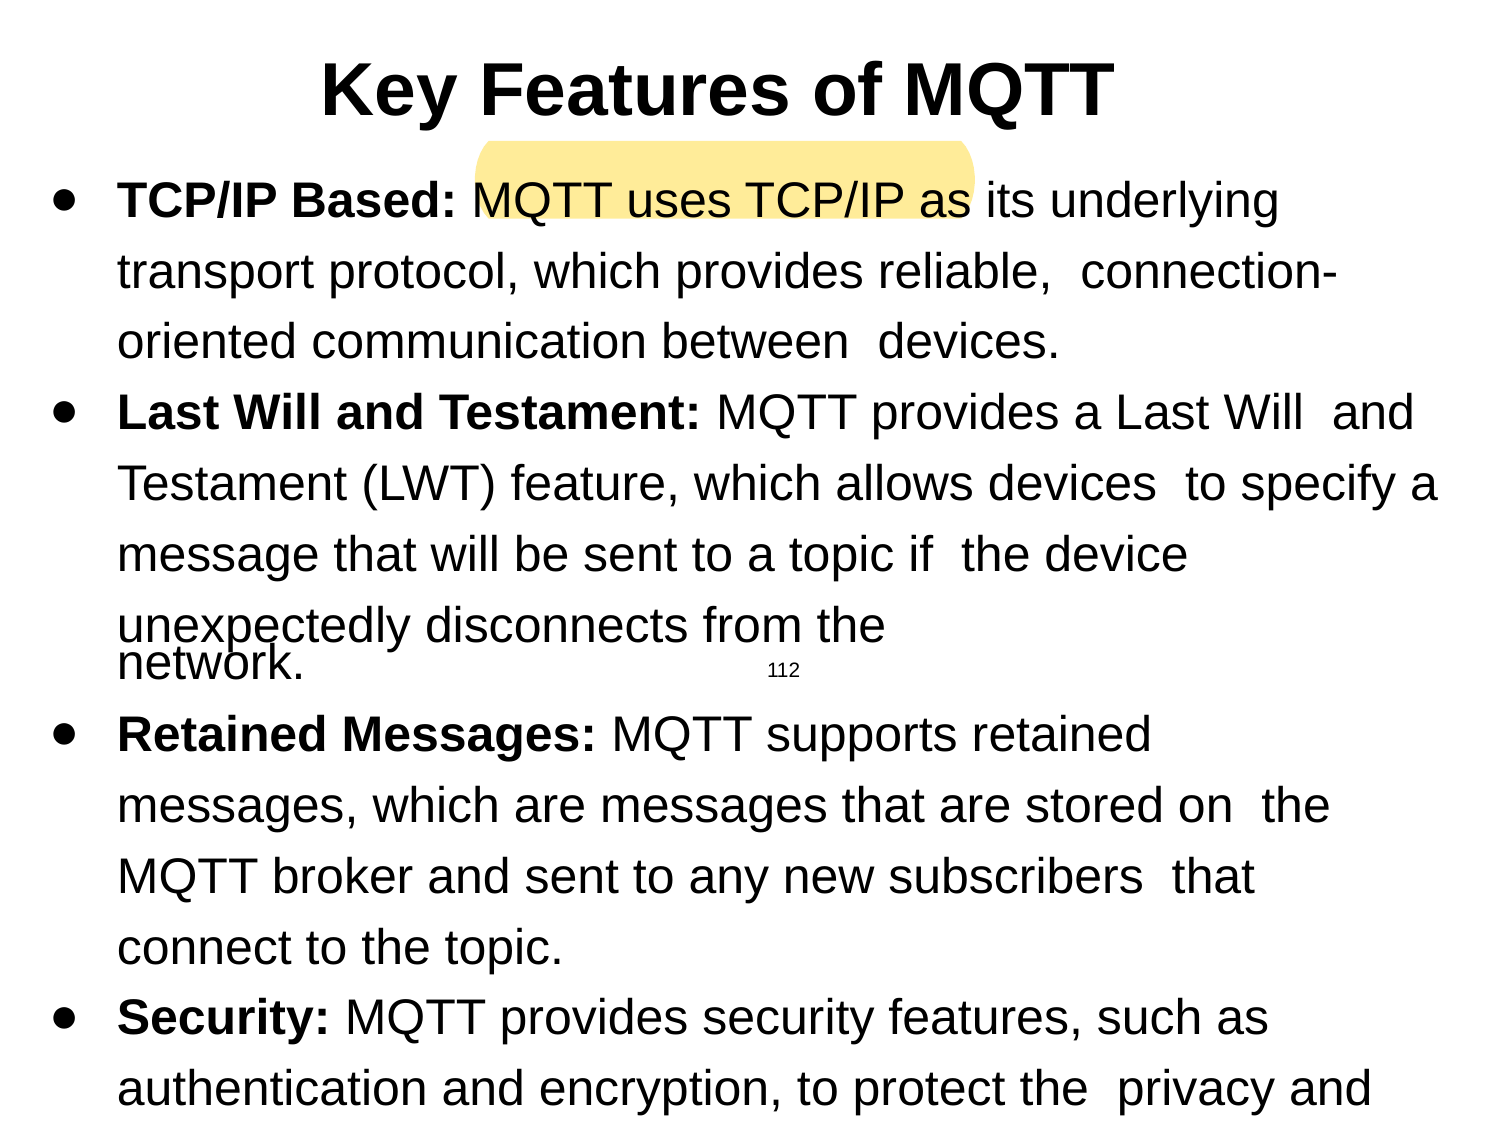

# Key Features of MQTT

TCP/IP Based: MQTT uses TCP/IP as its underlying  transport protocol, which provides reliable,  connection-oriented communication between  devices.
Last Will and Testament: MQTT provides a Last Will  and Testament (LWT) feature, which allows devices  to specify a message that will be sent to a topic if  the device unexpectedly disconnects from the
network.
112
Retained Messages: MQTT supports retained  messages, which are messages that are stored on  the MQTT broker and sent to any new subscribers  that connect to the topic.
Security: MQTT provides security features, such as  authentication and encryption, to protect the  privacy and integrity of IoT data.